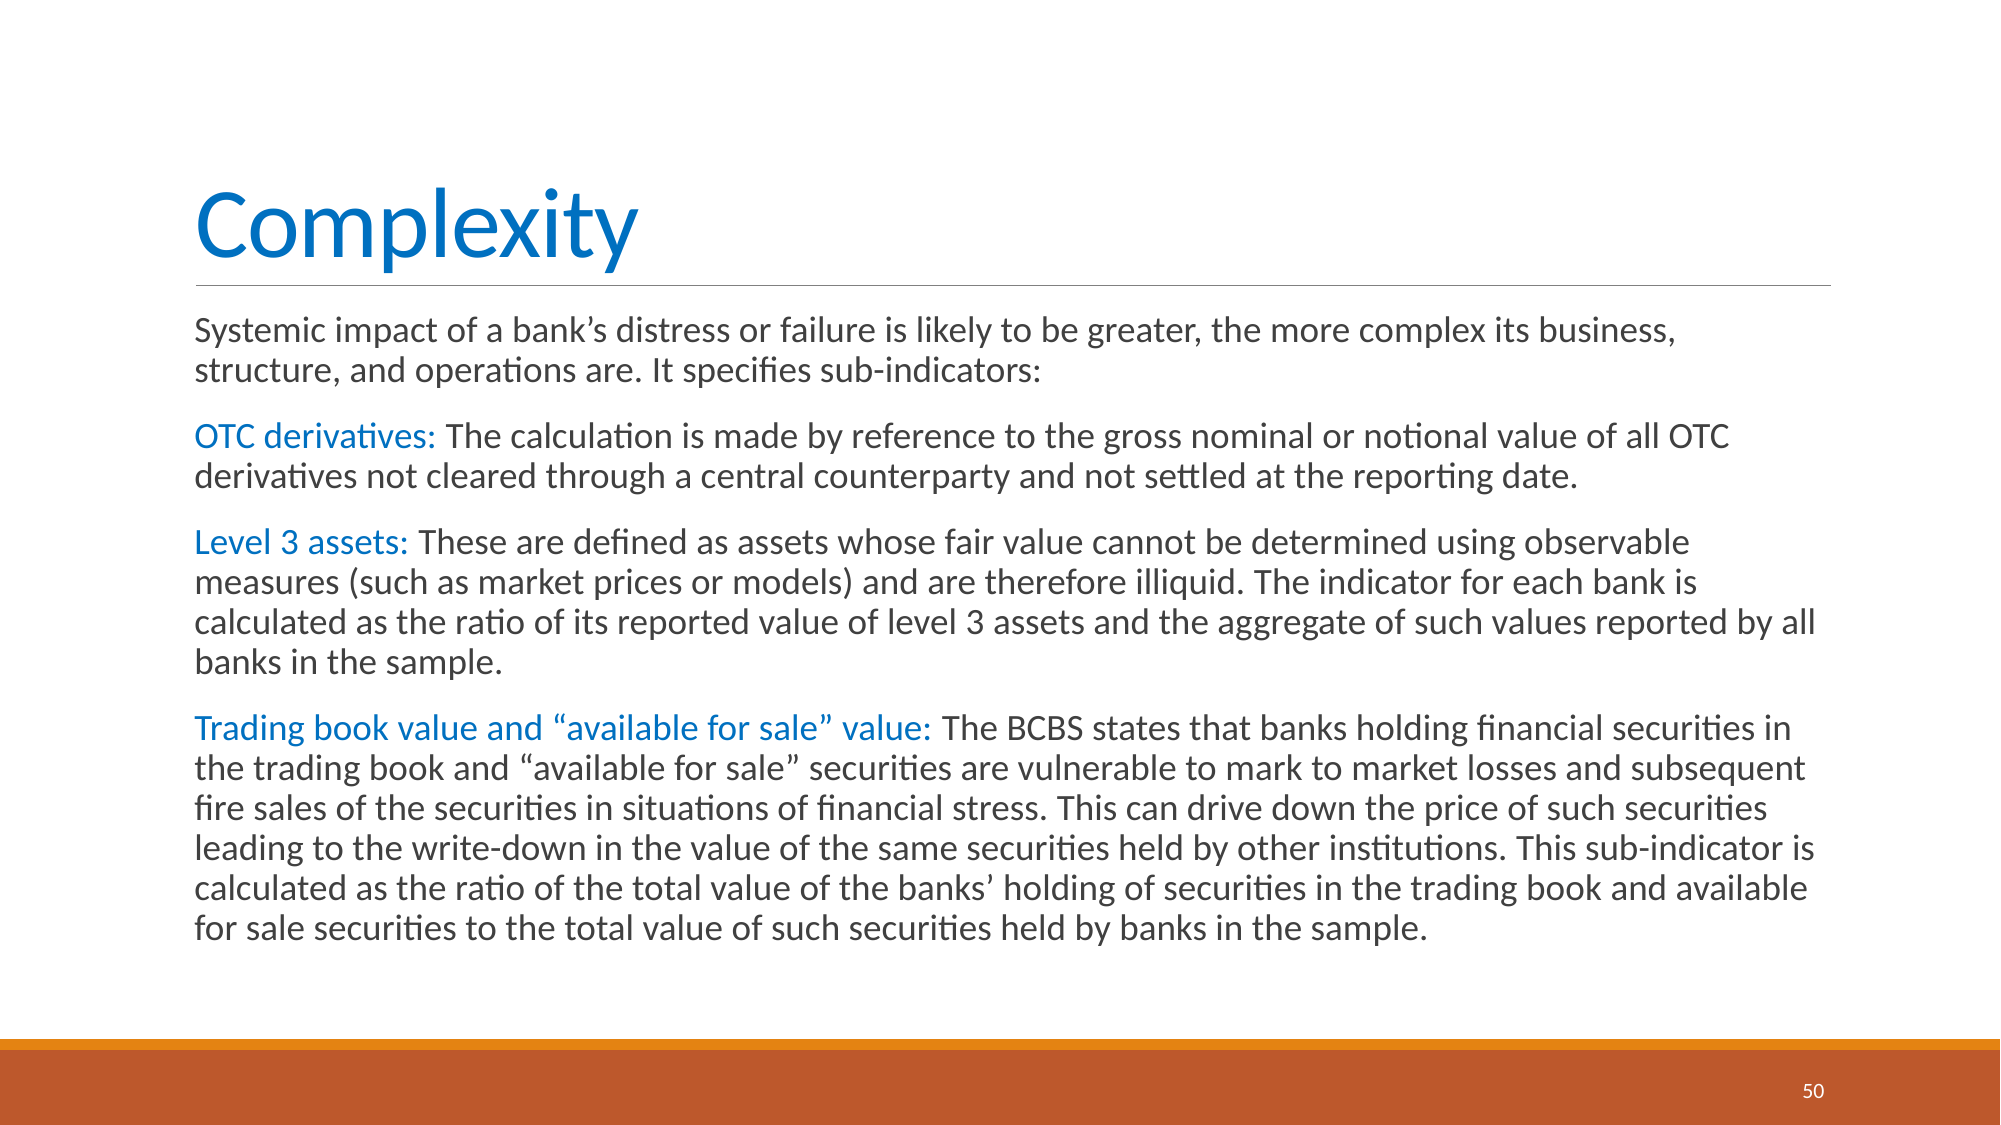

# Complexity
Systemic impact of a bank’s distress or failure is likely to be greater, the more complex its business, structure, and operations are. It specifies sub-indicators:
OTC derivatives: The calculation is made by reference to the gross nominal or notional value of all OTC derivatives not cleared through a central counterparty and not settled at the reporting date.
Level 3 assets: These are defined as assets whose fair value cannot be determined using observable measures (such as market prices or models) and are therefore illiquid. The indicator for each bank is calculated as the ratio of its reported value of level 3 assets and the aggregate of such values reported by all banks in the sample.
Trading book value and “available for sale” value: The BCBS states that banks holding financial securities in the trading book and “available for sale” securities are vulnerable to mark to market losses and subsequent fire sales of the securities in situations of financial stress. This can drive down the price of such securities leading to the write-down in the value of the same securities held by other institutions. This sub-indicator is calculated as the ratio of the total value of the banks’ holding of securities in the trading book and available for sale securities to the total value of such securities held by banks in the sample.
50